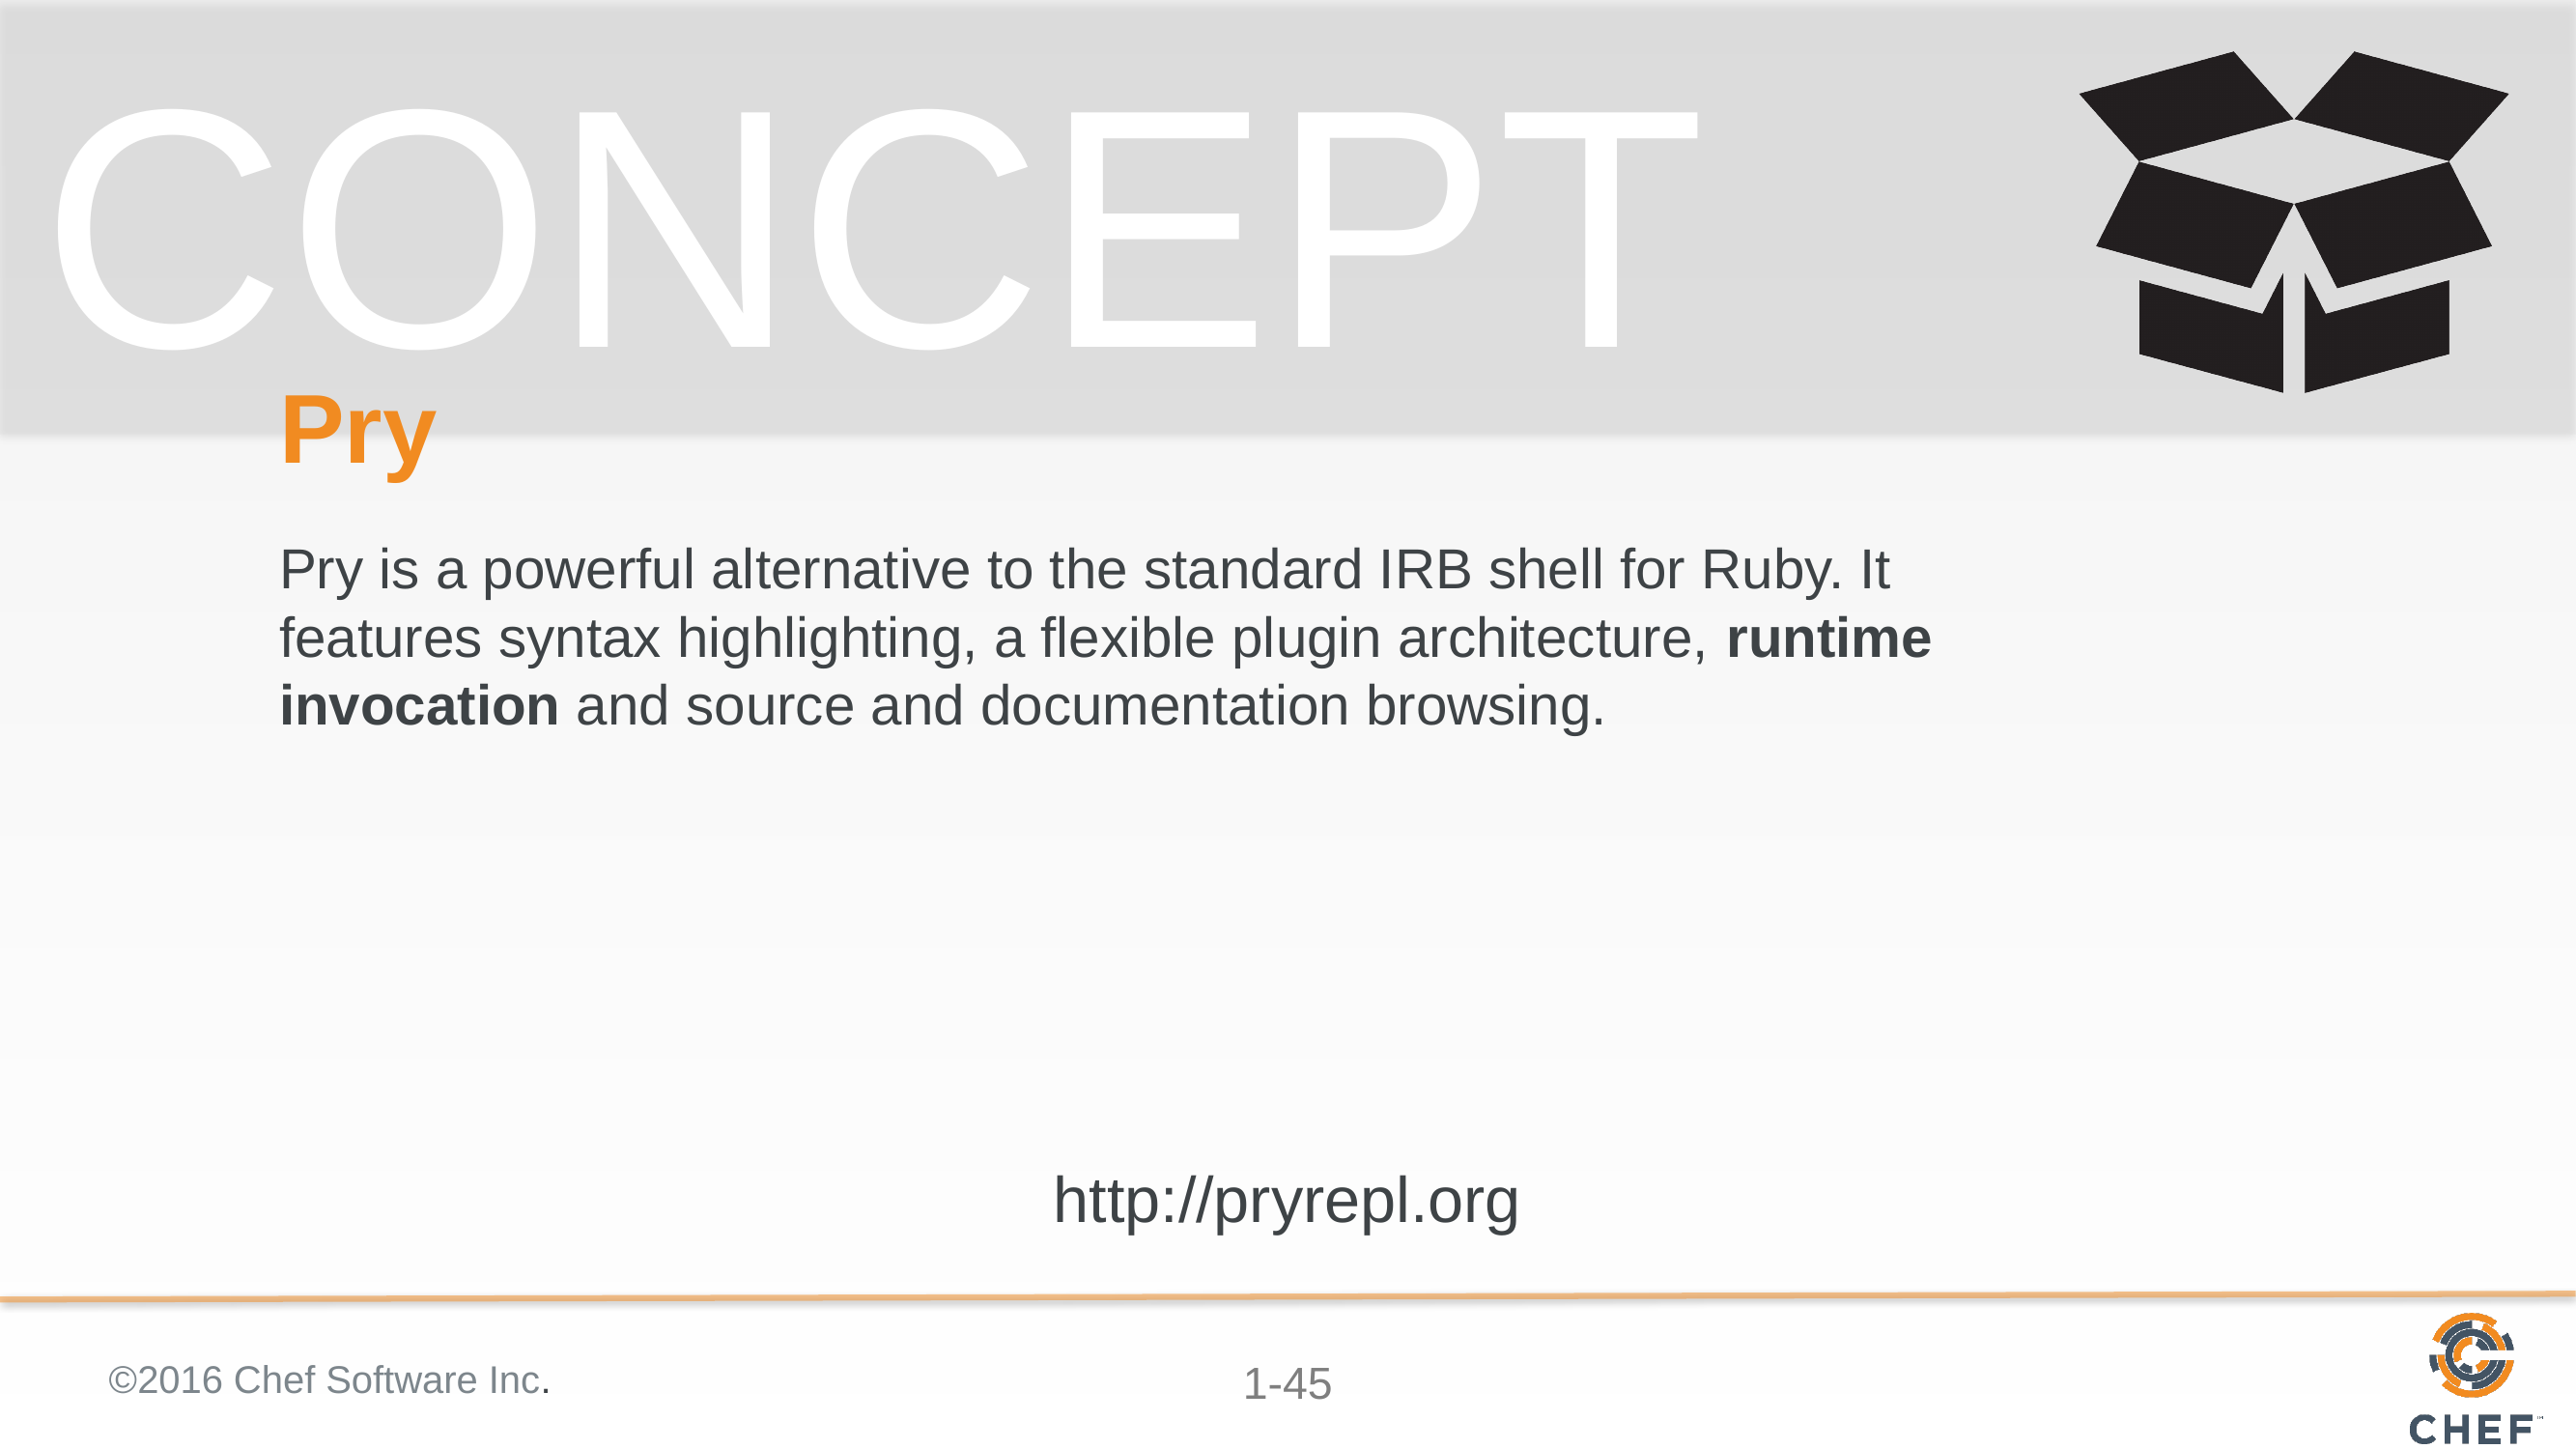

# Pry
Pry is a powerful alternative to the standard IRB shell for Ruby. It features syntax highlighting, a flexible plugin architecture, runtime invocation and source and documentation browsing.
http://pryrepl.org